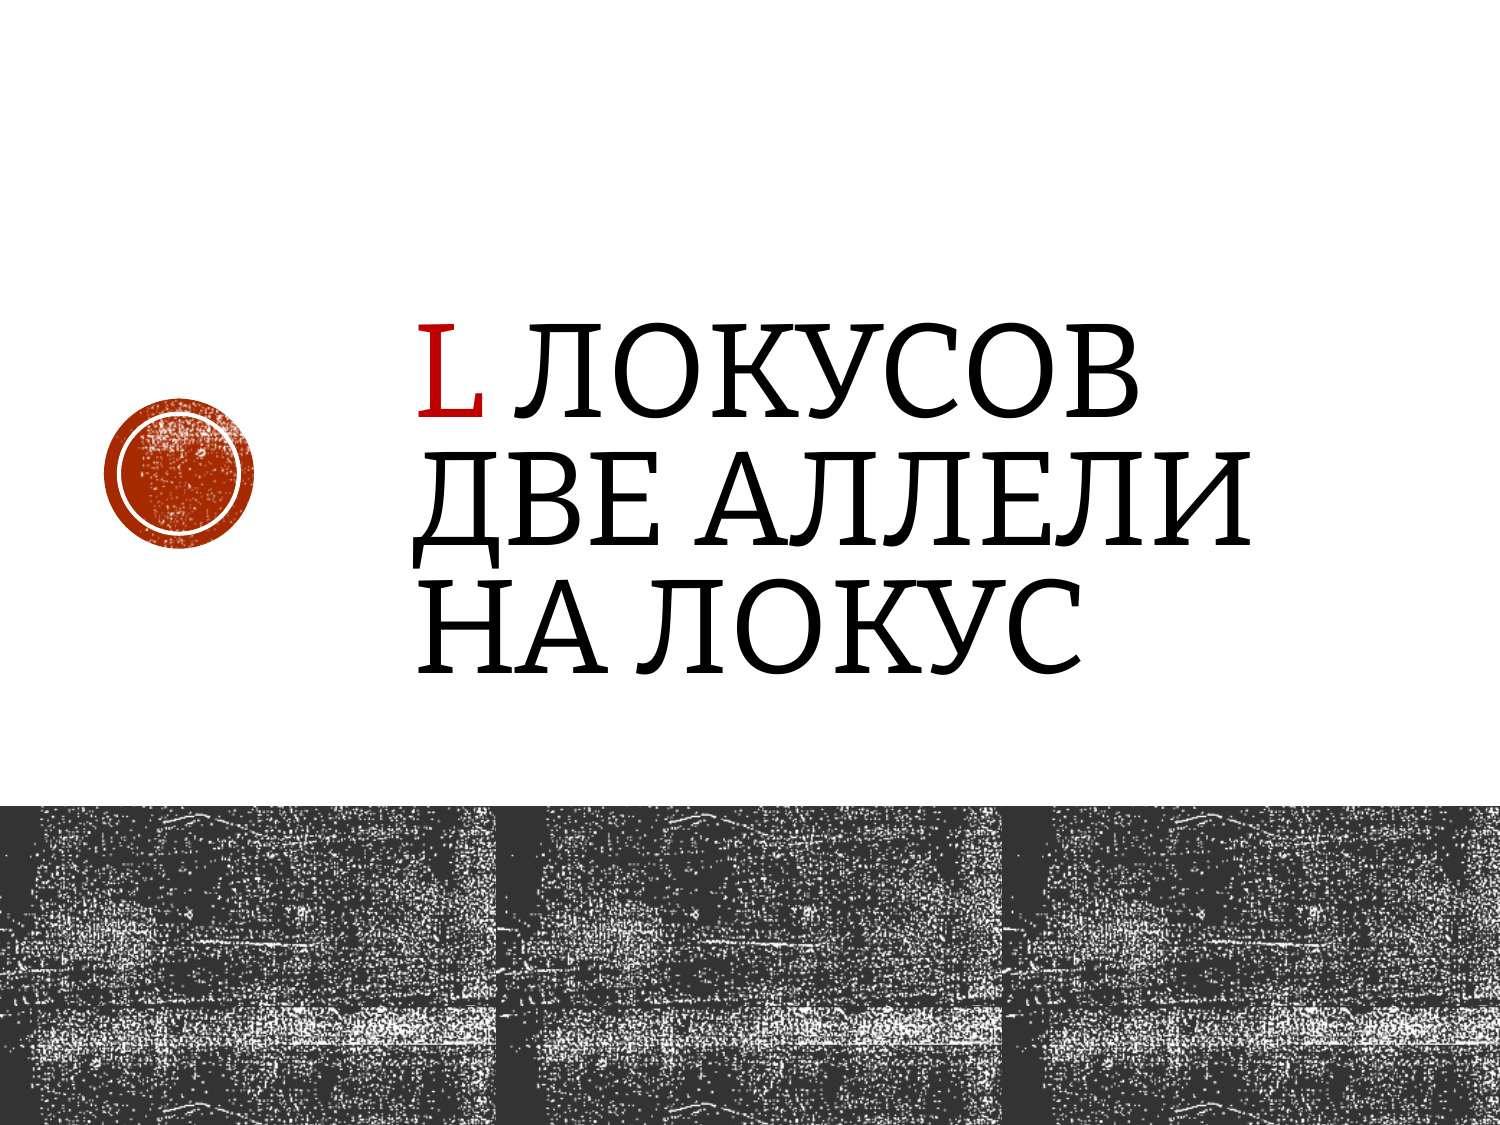

# L локусов две аллели на локус